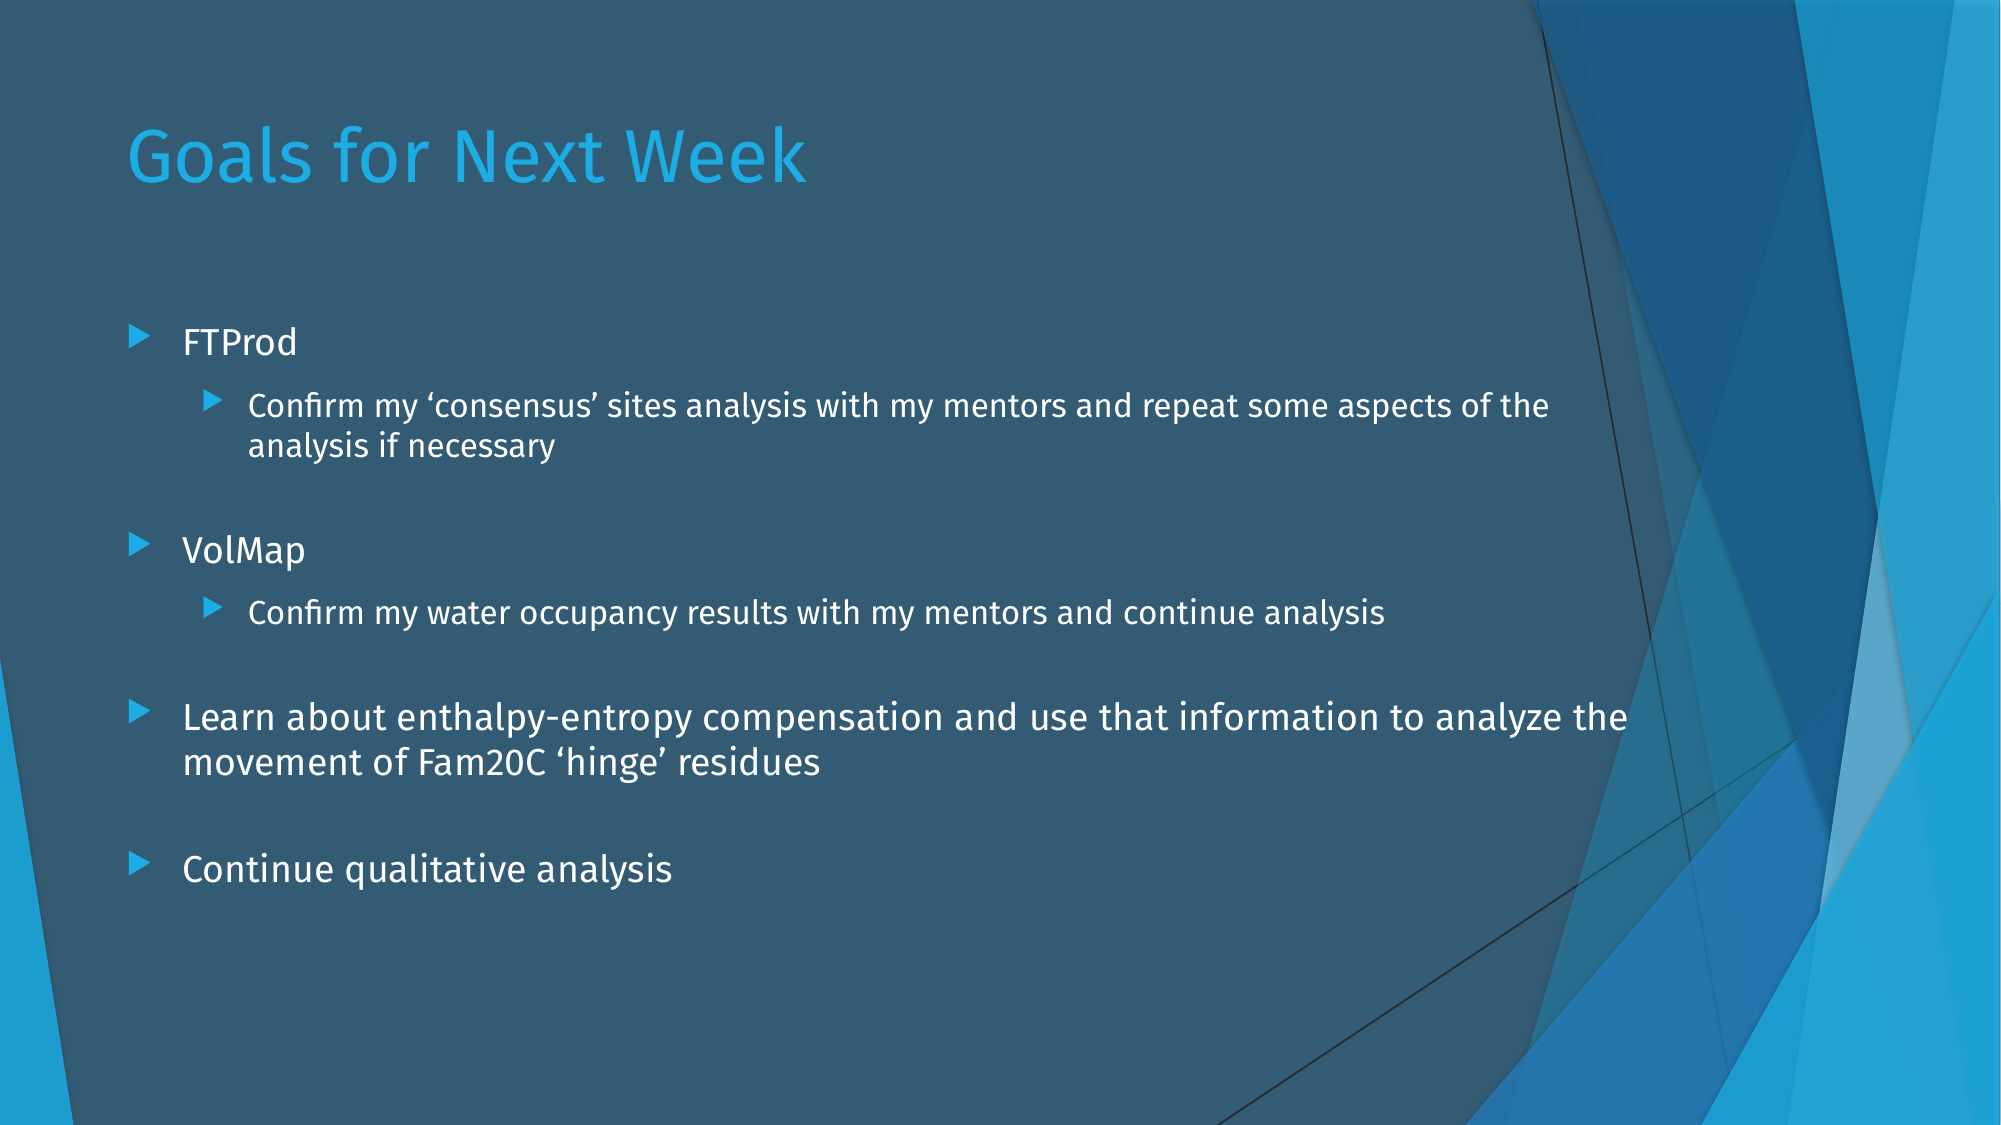

# Goals for Next Week
FTProd
Confirm my ‘consensus’ sites analysis with my mentors and repeat some aspects of the analysis if necessary

VolMap
Confirm my water occupancy results with my mentors and continue analysis

Learn about enthalpy-entropy compensation and use that information to analyze the movement of Fam20C ‘hinge’ residues

Continue qualitative analysis